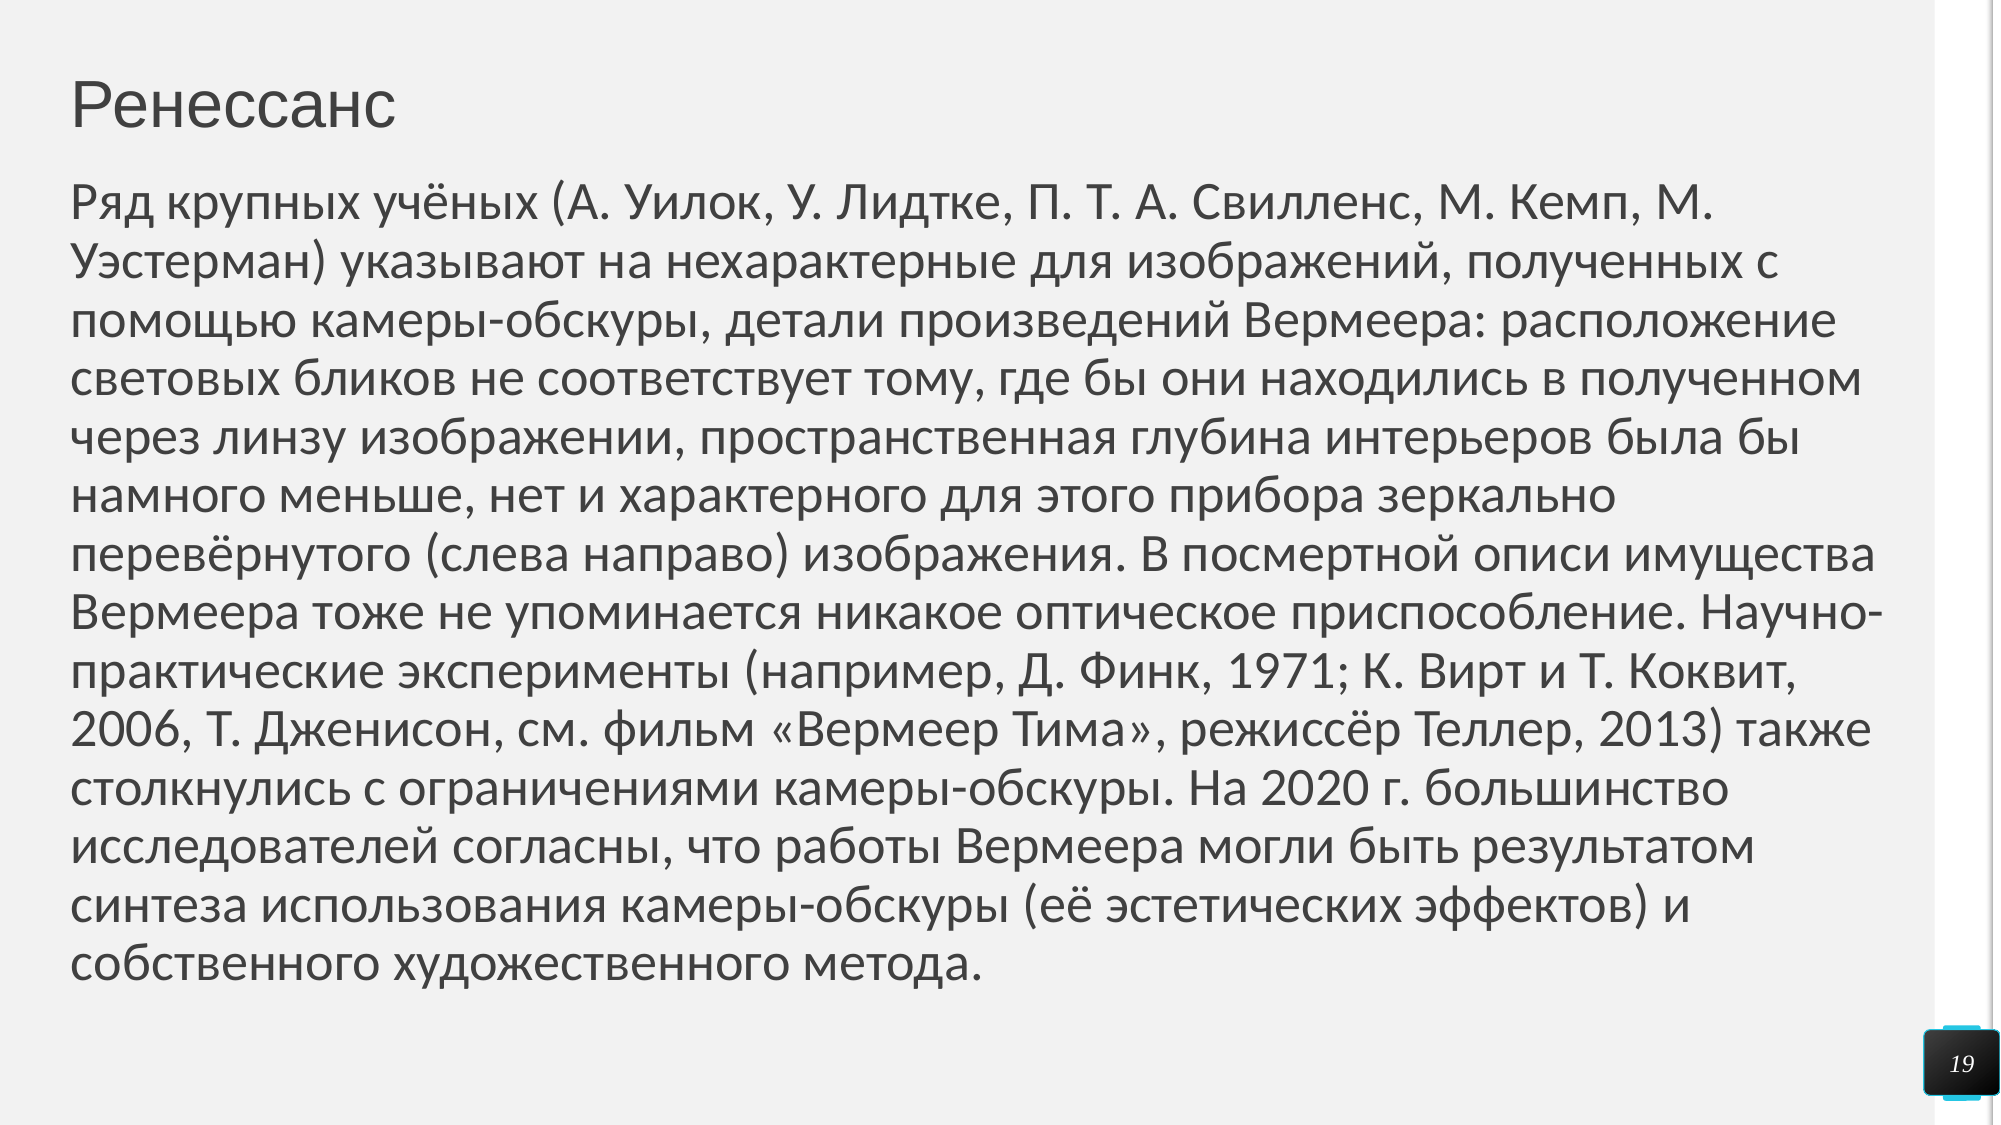

# Ренессанс
Ряд крупных учёных (А. Уилок, У. Лидтке, П. Т. А. Свилленс, М. Кемп, М. Уэстерман) указывают на нехарактерные для изображений, полученных с помощью камеры-обскуры, детали произведений Вермеера: расположение световых бликов не соответствует тому, где бы они находились в полученном через линзу изображении, пространственная глубина интерьеров была бы намного меньше, нет и характерного для этого прибора зеркально перевёрнутого (слева направо) изображения. В посмертной описи имущества Вермеера тоже не упоминается никакое оптическое приспособление. Научно-практические эксперименты (например, Д. Финк, 1971; К. Вирт и Т. Коквит, 2006, Т. Дженисон, см. фильм «Вермеер Тима», режиссёр Теллер, 2013) также столкнулись с ограничениями камеры-обскуры. На 2020 г. большинство исследователей согласны, что работы Вермеера могли быть результатом синтеза использования камеры-обскуры (её эстетических эффектов) и собственного художественного метода.
19